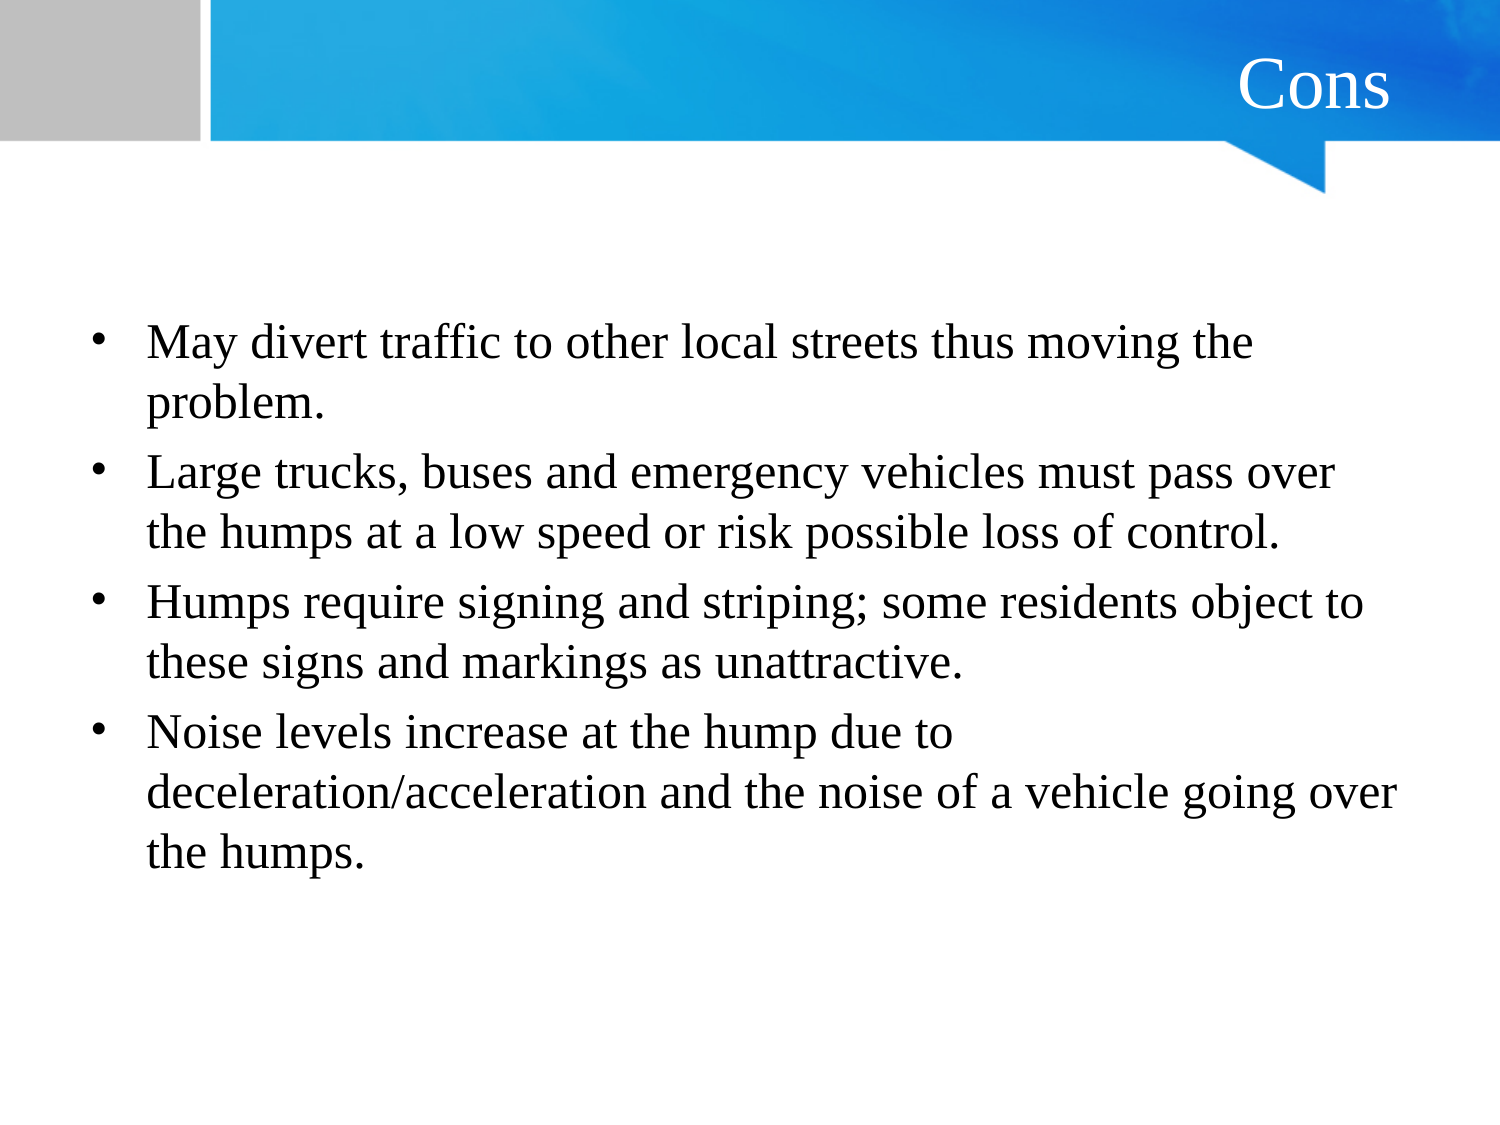

# Cons

May divert traffic to other local streets thus moving the problem.
Large trucks, buses and emergency vehicles must pass over the humps at a low speed or risk possible loss of control.
Humps require signing and striping; some residents object to these signs and markings as unattractive.
Noise levels increase at the hump due to deceleration/acceleration and the noise of a vehicle going over the humps.